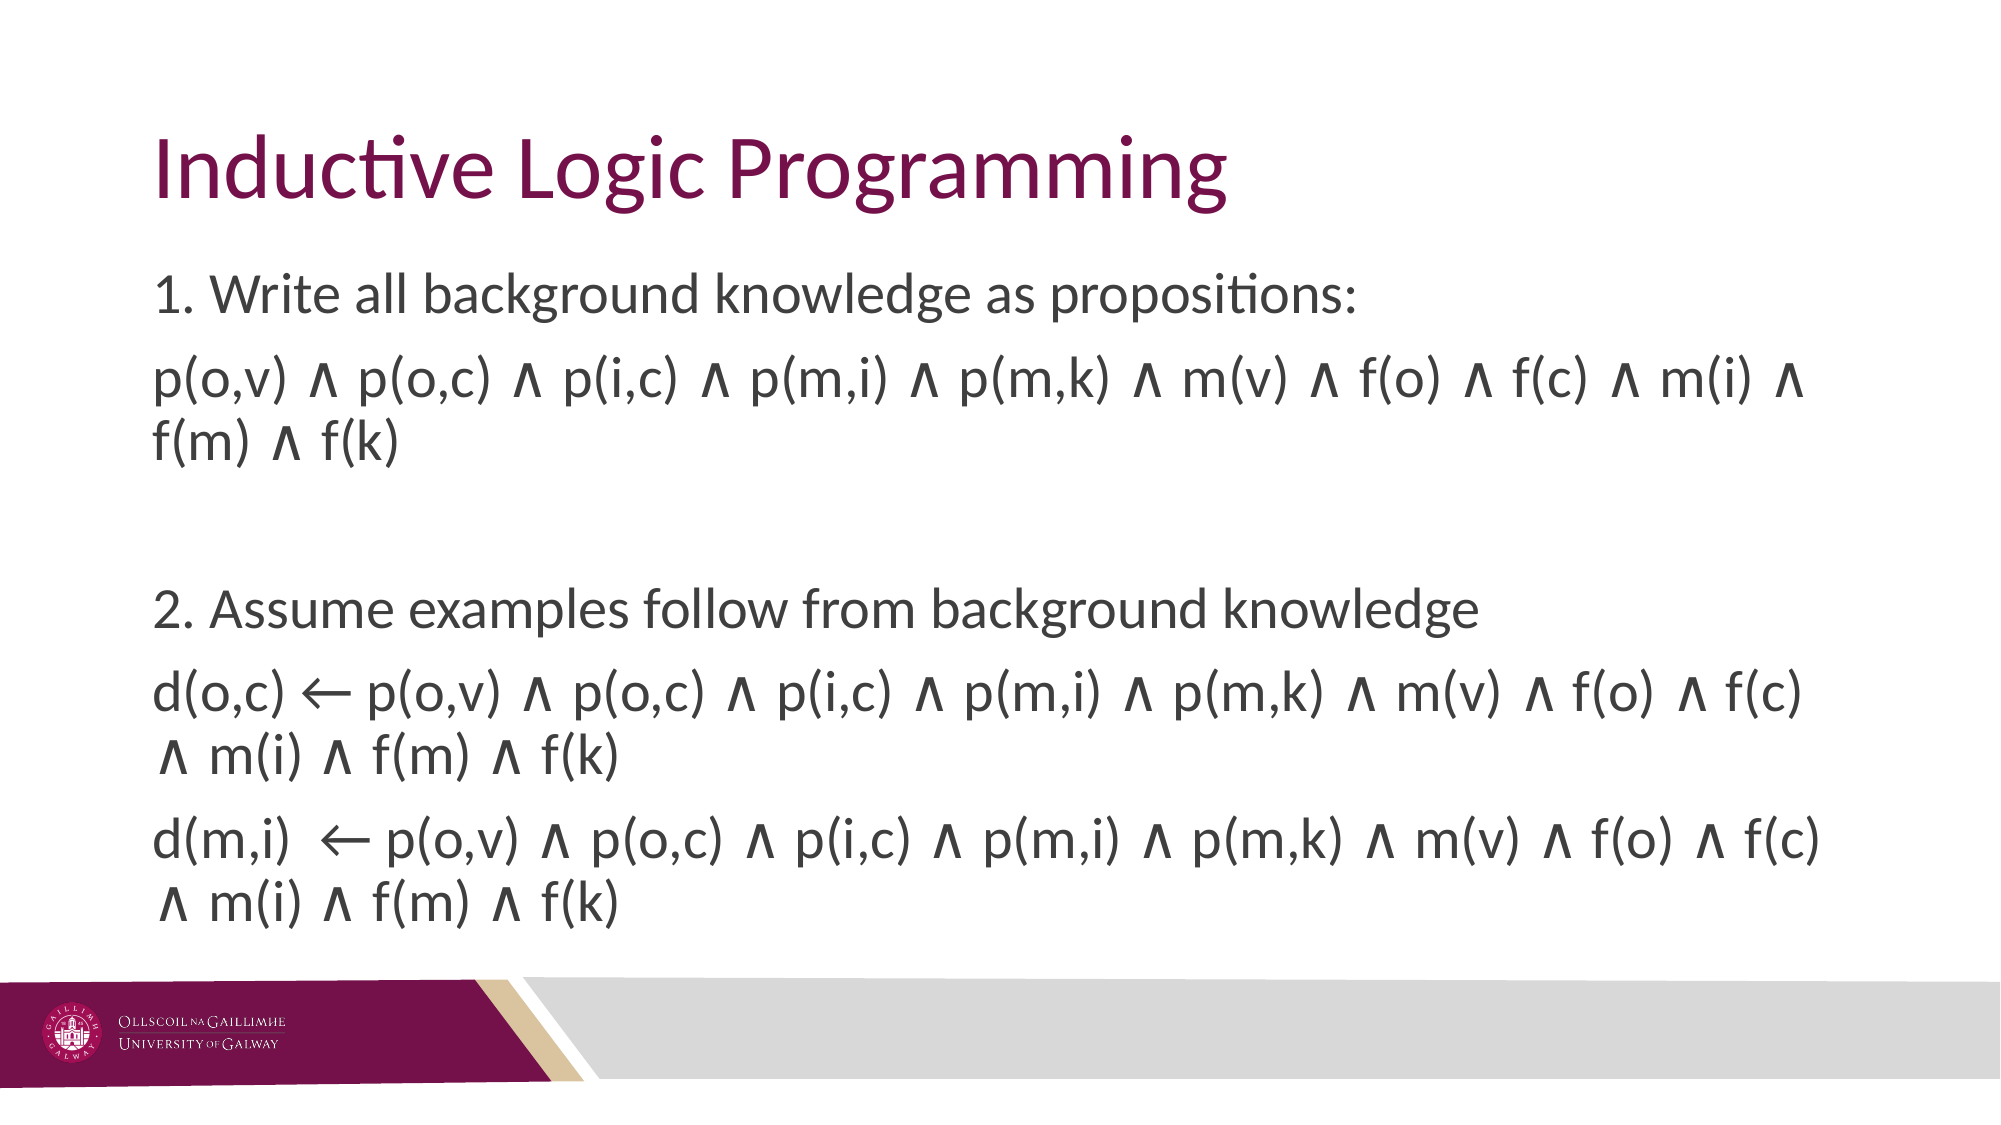

# Inductive Logic Programming
1. Write all background knowledge as propositions:
p(o,v) ∧ p(o,c) ∧ p(i,c) ∧ p(m,i) ∧ p(m,k) ∧ m(v) ∧ f(o) ∧ f(c) ∧ m(i) ∧ f(m) ∧ f(k)

2. Assume examples follow from background knowledge
d(o,c) ← p(o,v) ∧ p(o,c) ∧ p(i,c) ∧ p(m,i) ∧ p(m,k) ∧ m(v) ∧ f(o) ∧ f(c) ∧ m(i) ∧ f(m) ∧ f(k)
d(m,i)  ← p(o,v) ∧ p(o,c) ∧ p(i,c) ∧ p(m,i) ∧ p(m,k) ∧ m(v) ∧ f(o) ∧ f(c) ∧ m(i) ∧ f(m) ∧ f(k)